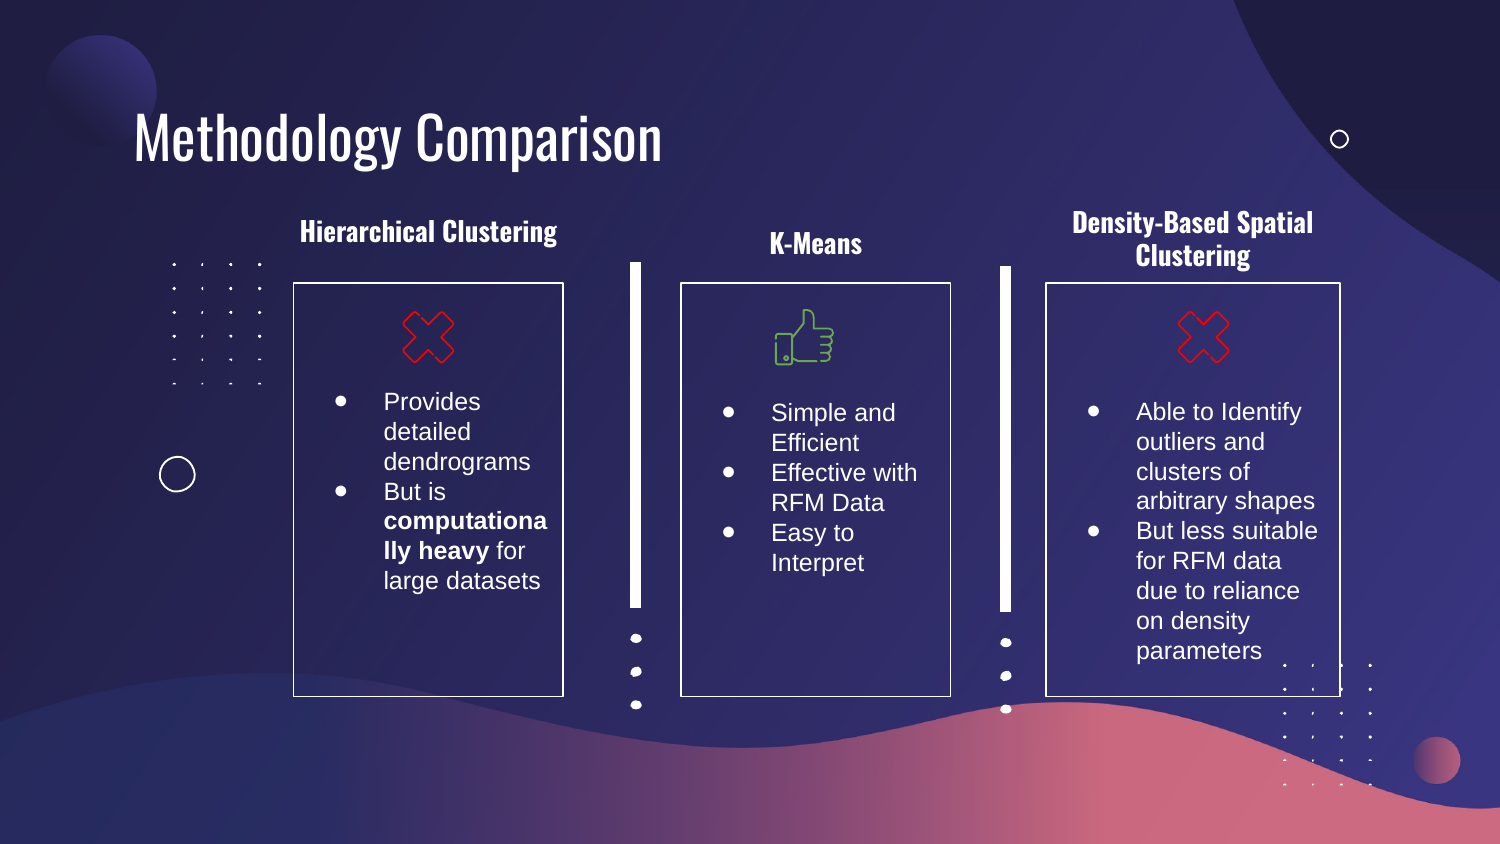

# Methodology Comparison

Density-Based Spatial Clustering
Hierarchical Clustering
K-Means

Provides detailed dendrograms
But is computationally heavy for large datasets

Simple and Efficient
Effective with RFM Data
Easy to Interpret

Able to Identify outliers and clusters of arbitrary shapes
But less suitable for RFM data due to reliance on density parameters